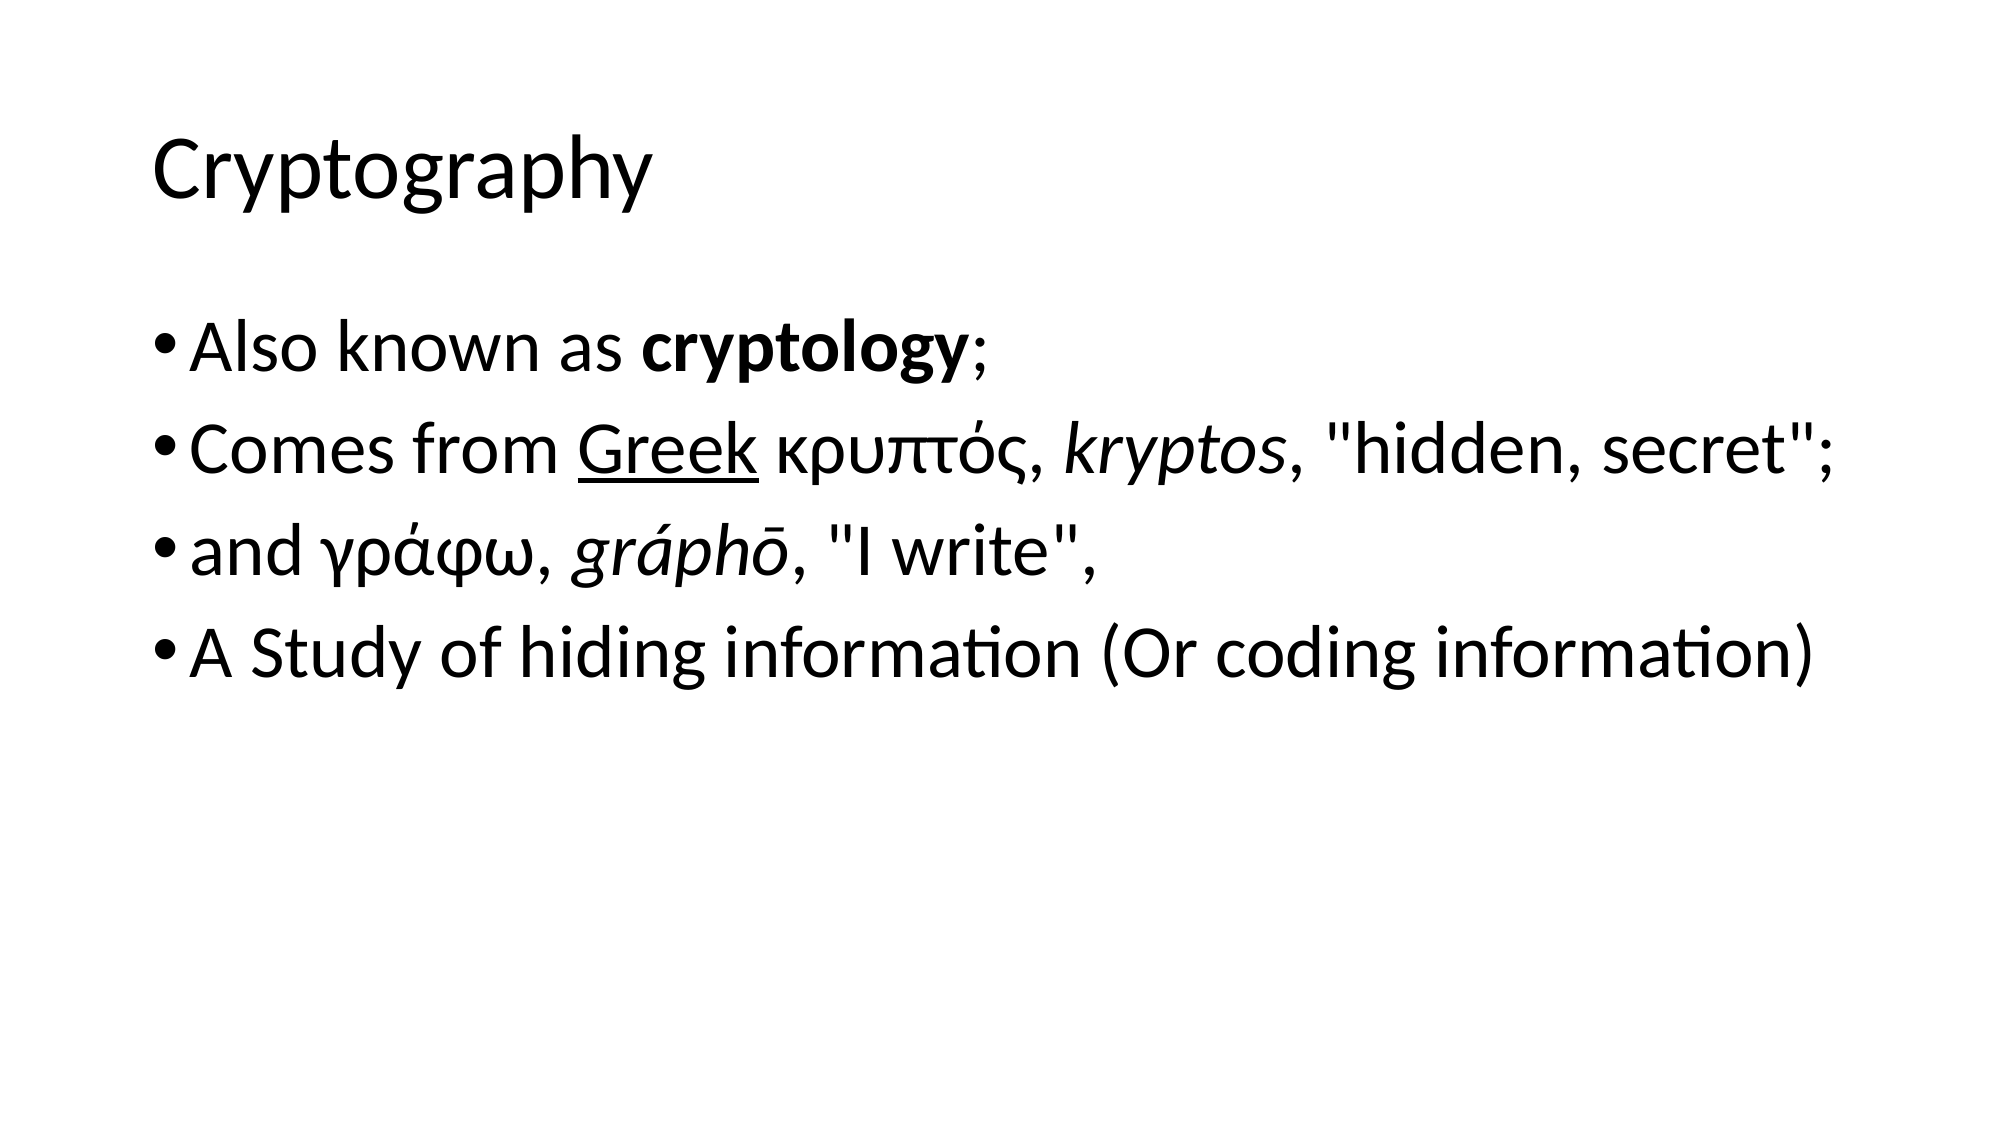

# Cryptography
Also known as cryptology;
Comes from Greek κρυπτός, kryptos, "hidden, secret";
and γράφω, gráphō, "I write",
A Study of hiding information (Or coding information)